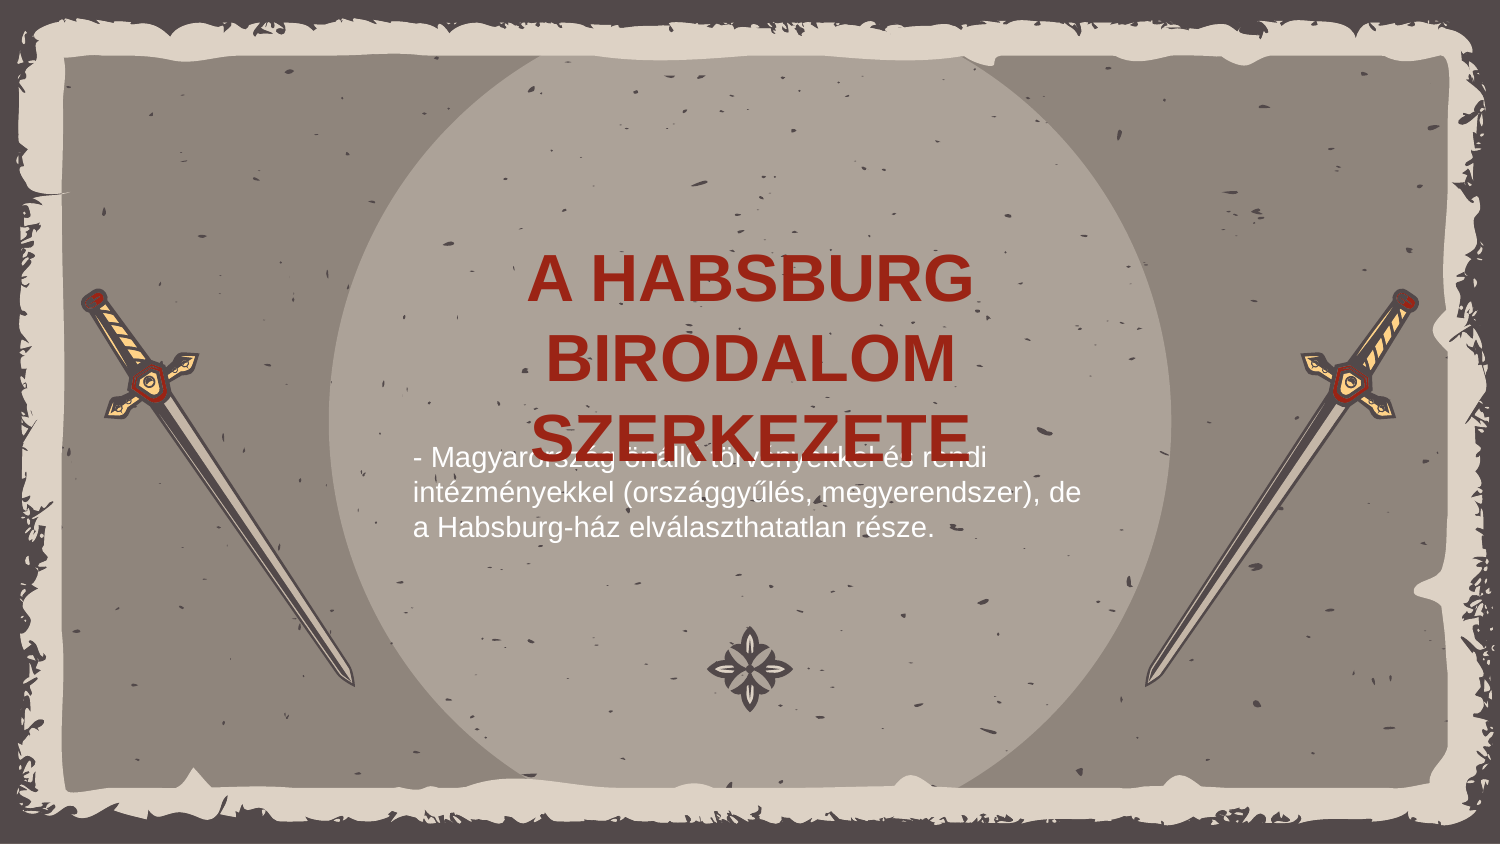

# A HABSBURG BIRODALOM SZERKEZETE

- Magyarország önálló törvényekkel és rendi intézményekkel (országgyűlés, megyerendszer), de a Habsburg-ház elválaszthatatlan része.